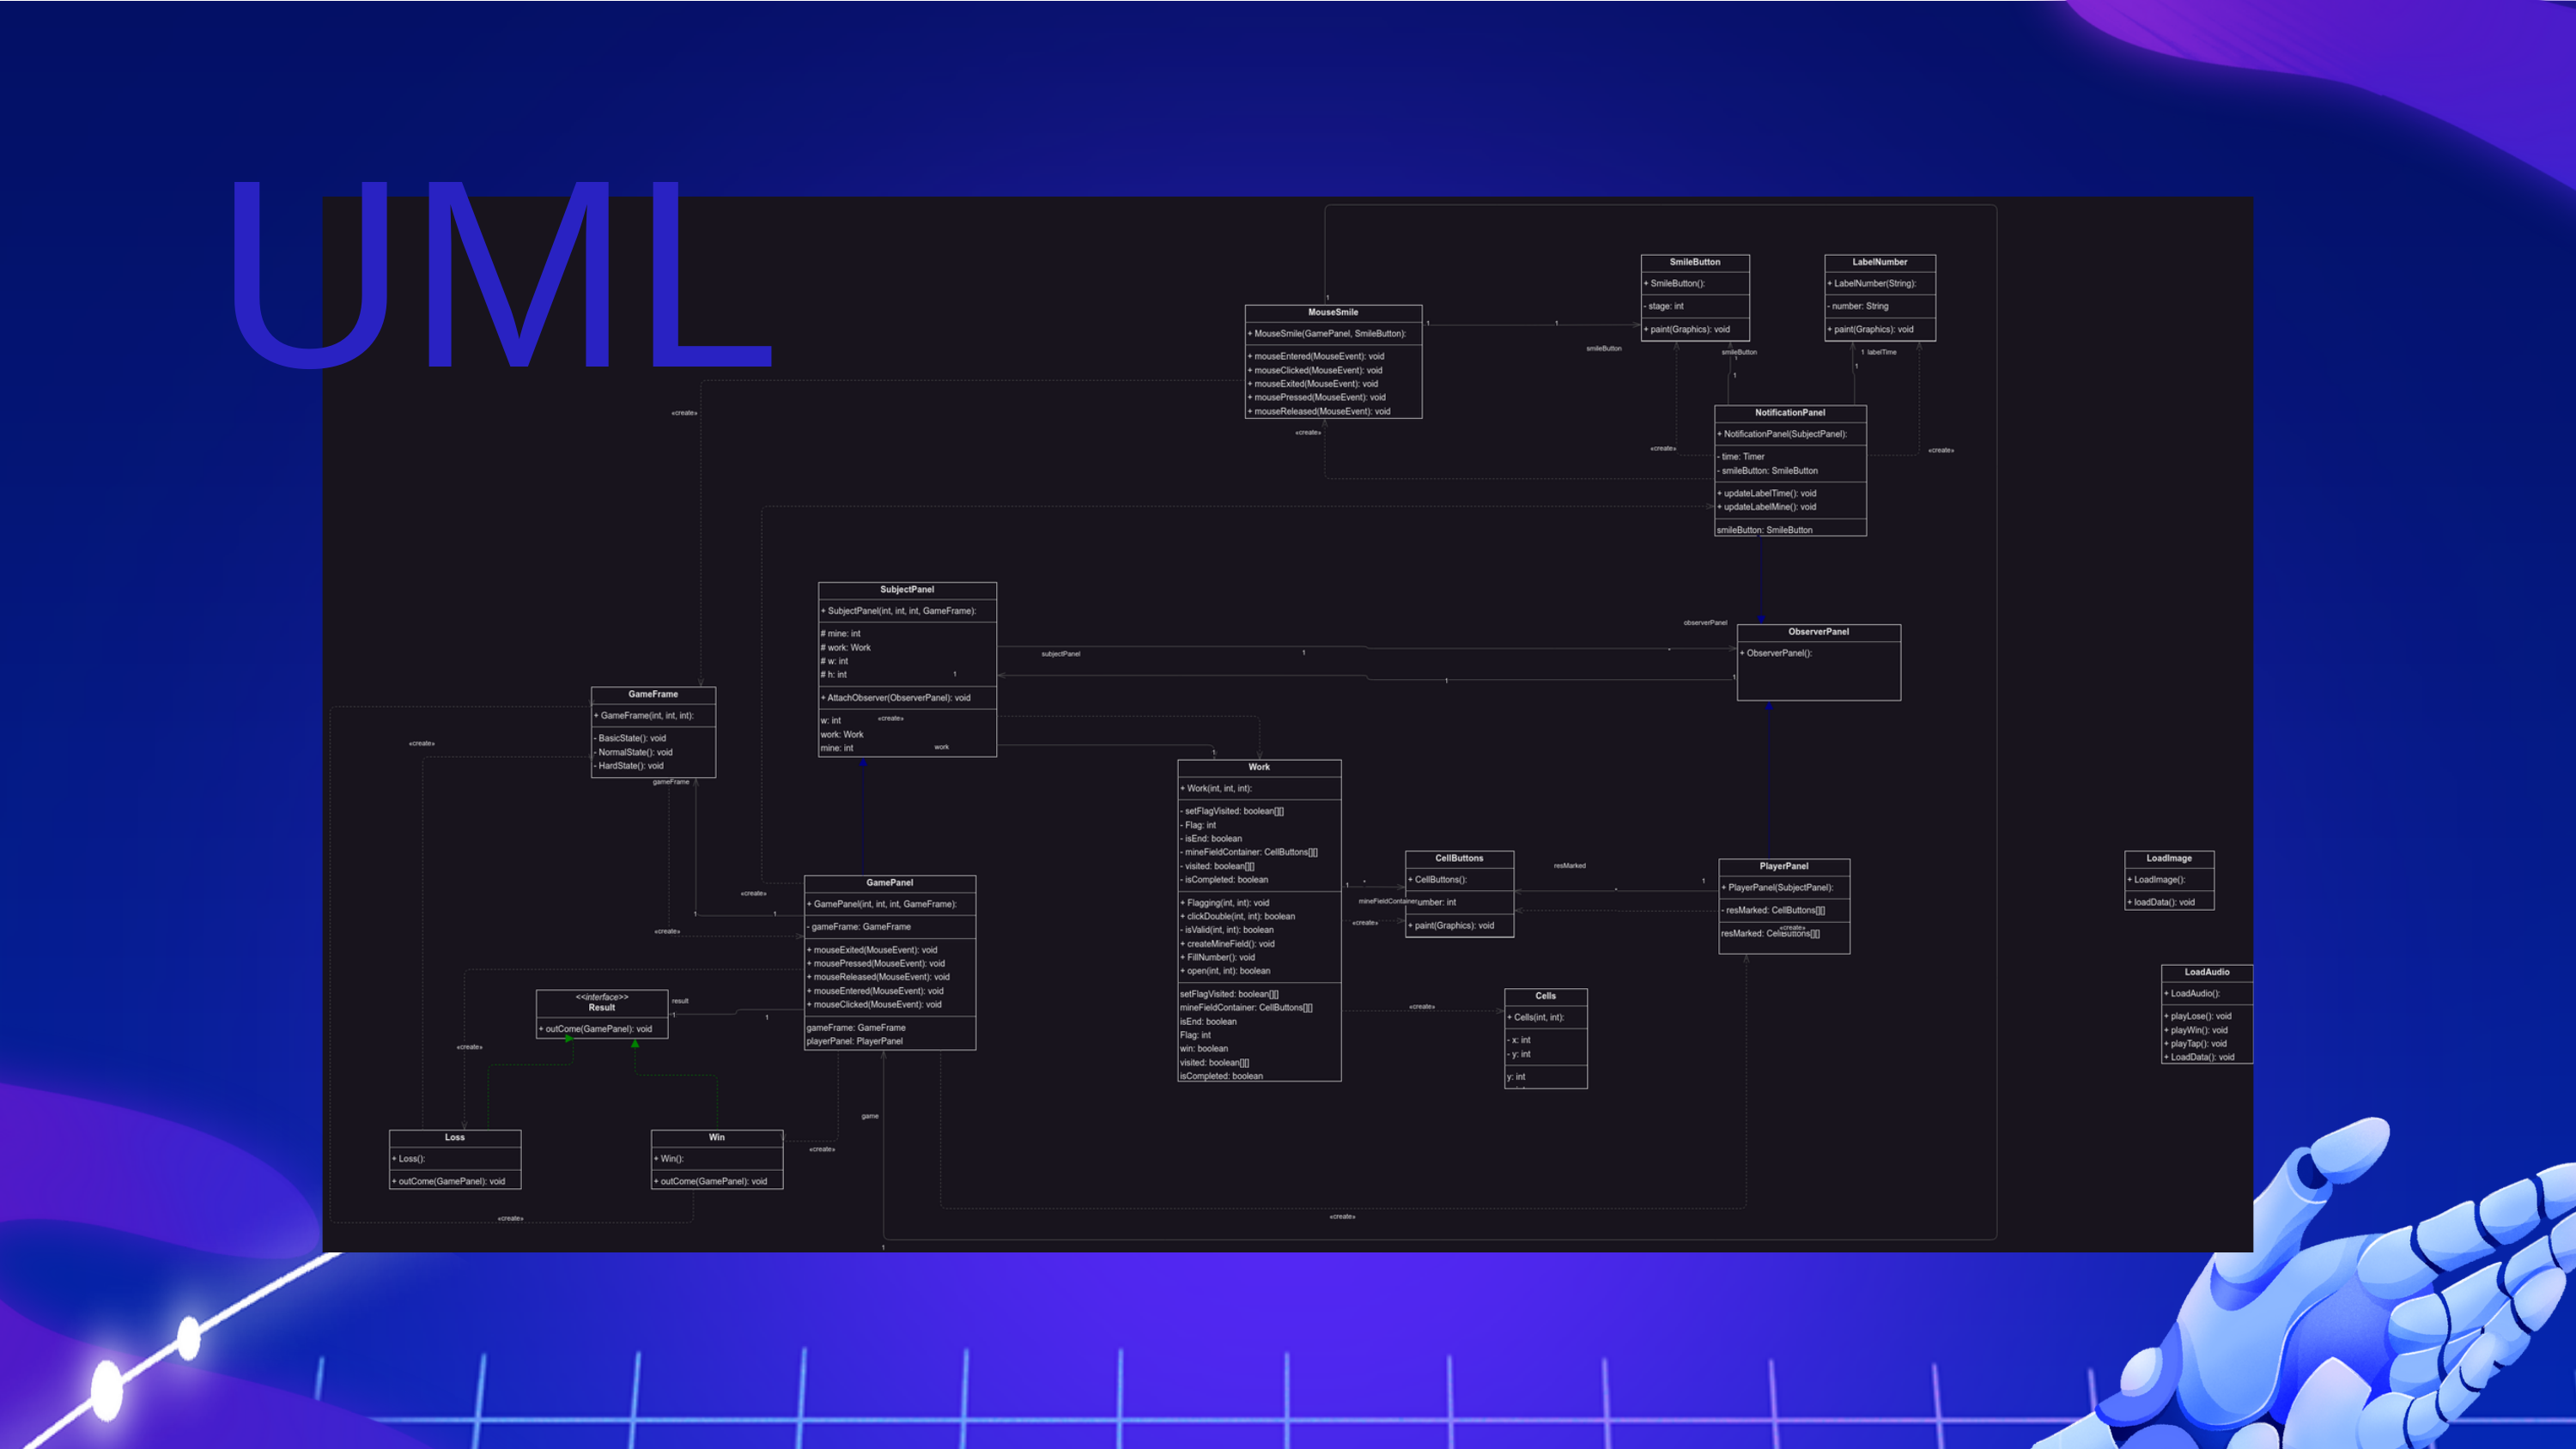

DATA STRUCTURE & ALGORITHM

UML

- Left Click to unlock a square

- Right Click to place a flag

- Click on the bomb -> LOSE !

GIT CONTRIBUTION
Time complexity : O(N^2)